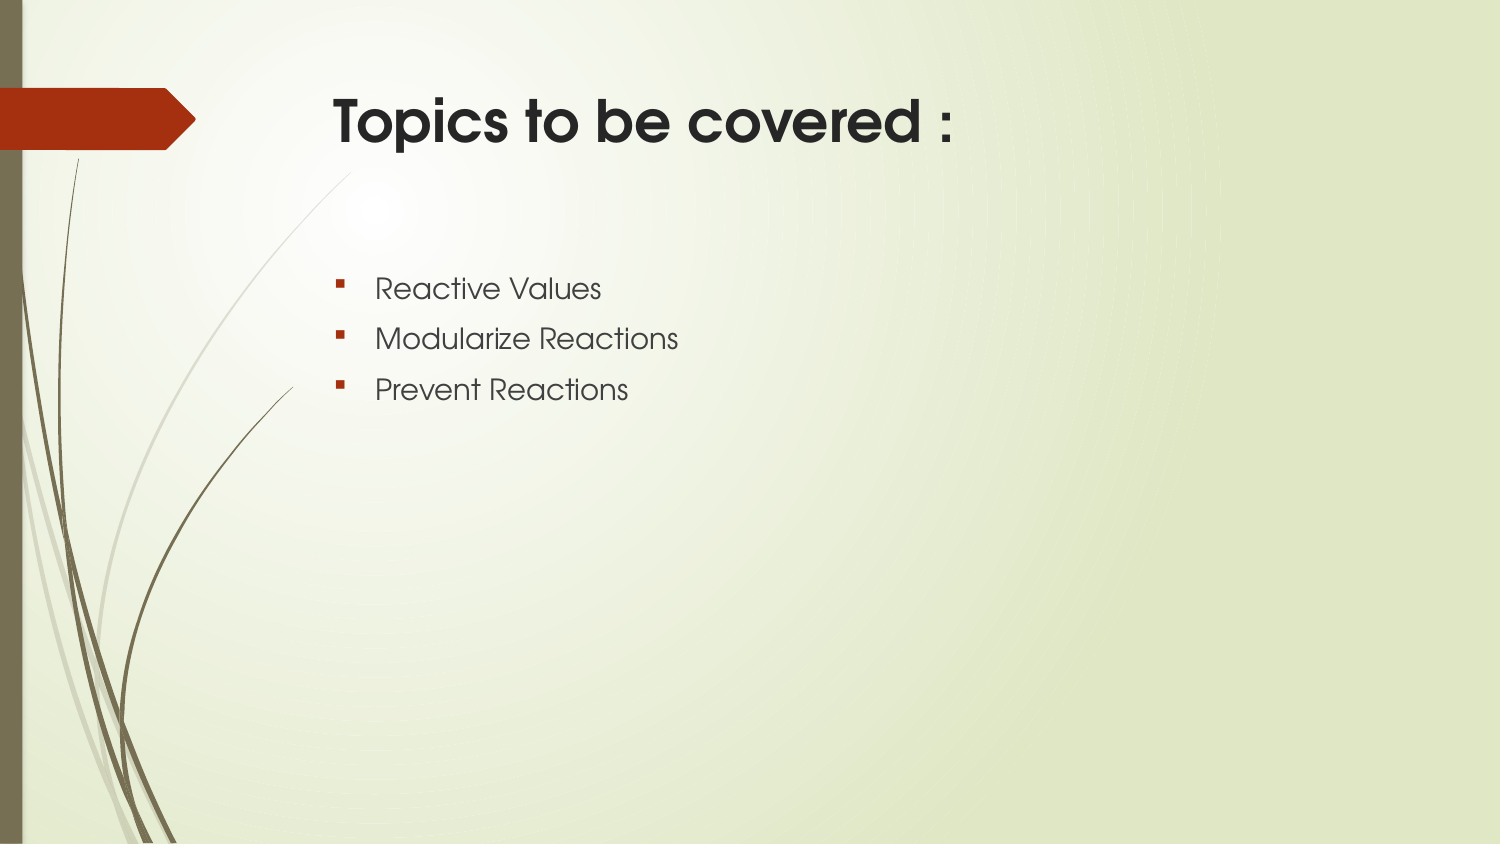

# Topics to be covered :
Reactive Values
Modularize Reactions
Prevent Reactions